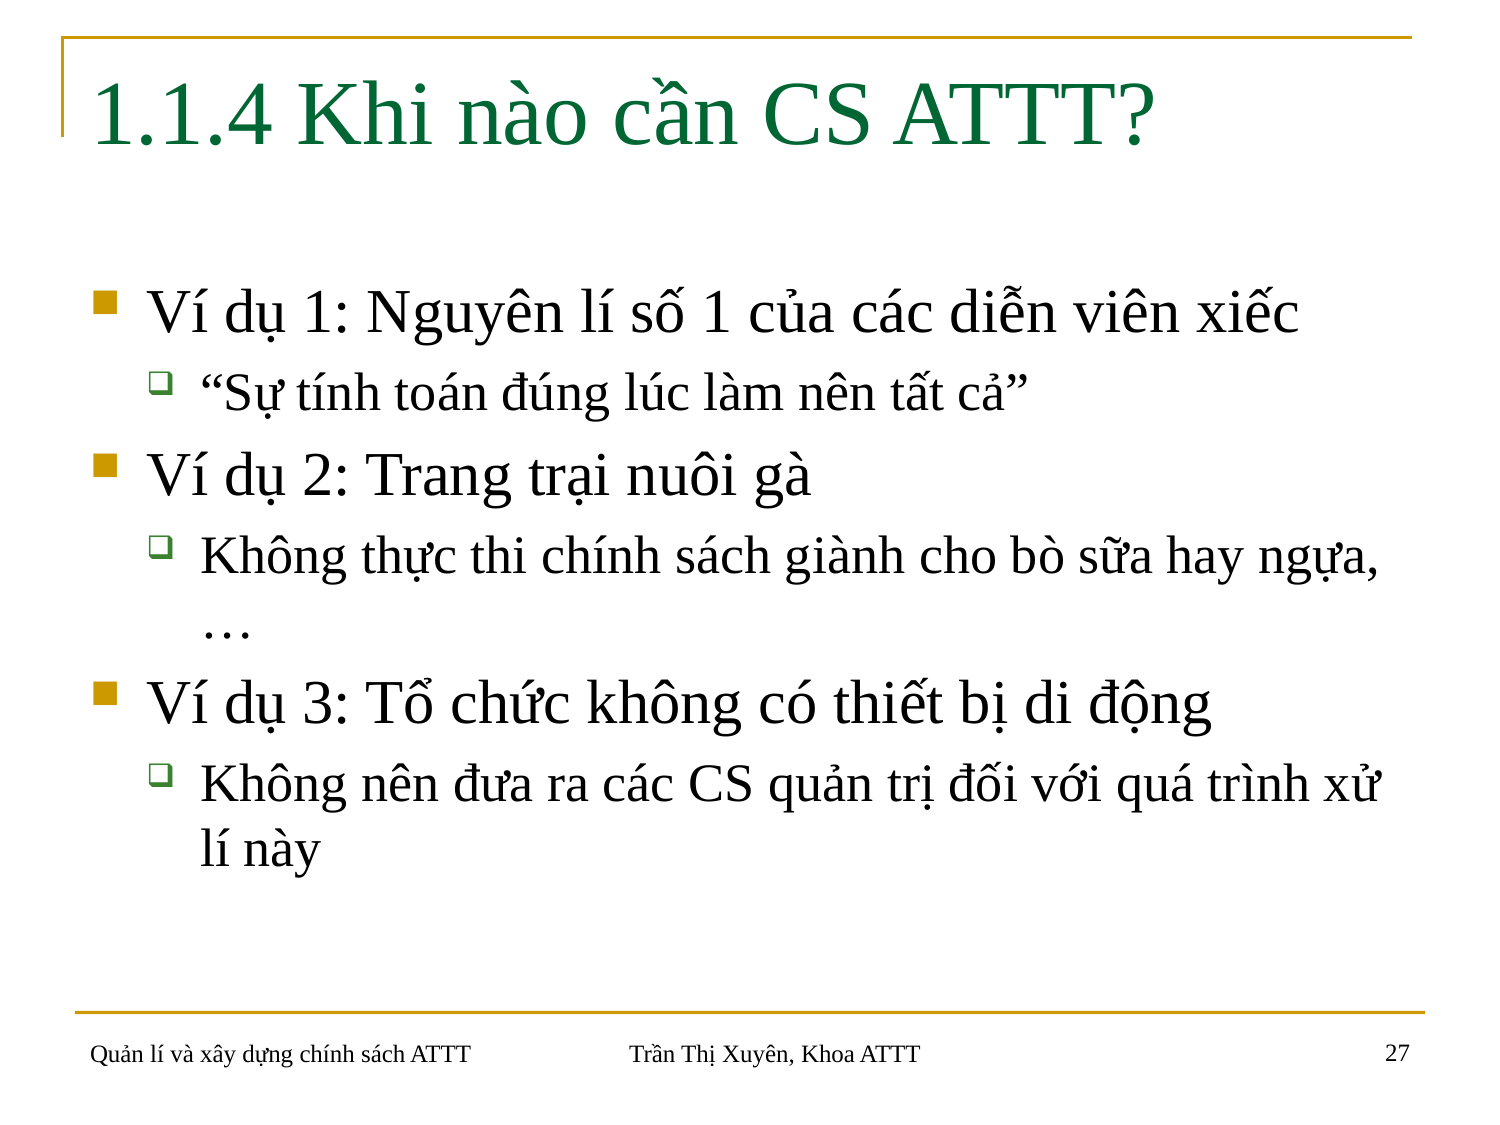

# 1.1.4 Khi nào cần CS ATTT?
Ví dụ 1: Nguyên lí số 1 của các diễn viên xiếc
“Sự tính toán đúng lúc làm nên tất cả”
Ví dụ 2: Trang trại nuôi gà
Không thực thi chính sách giành cho bò sữa hay ngựa, …
Ví dụ 3: Tổ chức không có thiết bị di động
Không nên đưa ra các CS quản trị đối với quá trình xử lí này
27
Quản lí và xây dựng chính sách ATTT
Trần Thị Xuyên, Khoa ATTT